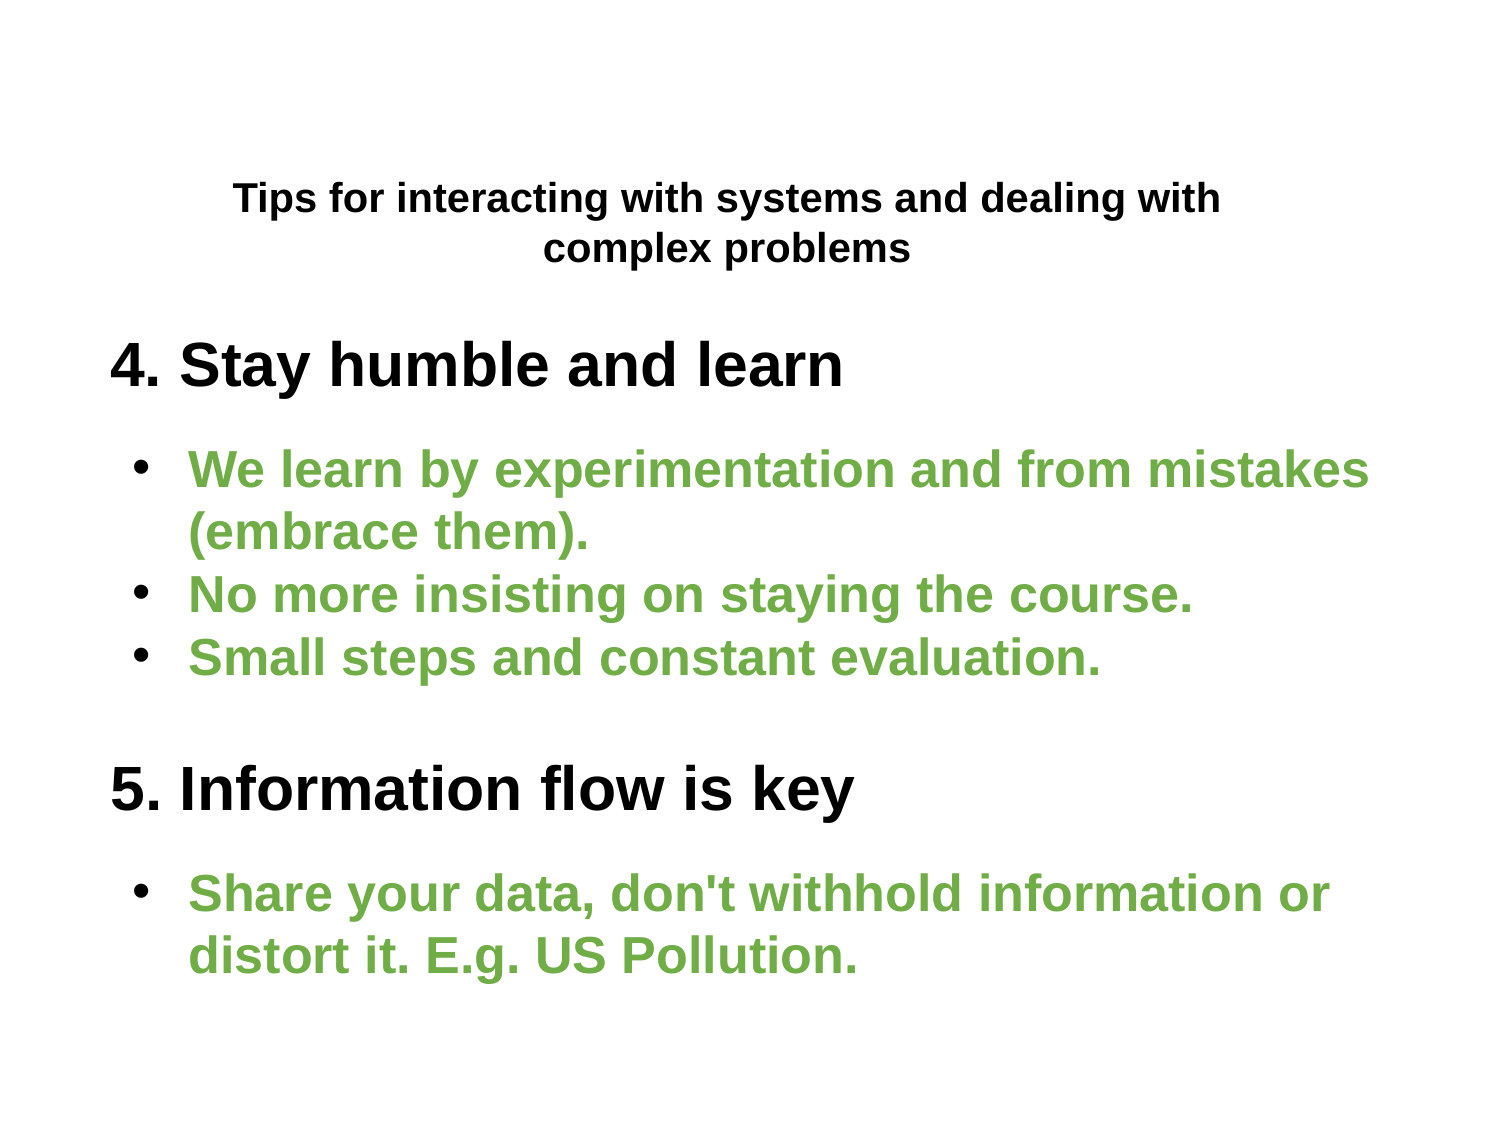

Tips for interacting with systems and dealing with complex problems
4. Stay humble and learn
We learn by experimentation and from mistakes (embrace them).
No more insisting on staying the course.
Small steps and constant evaluation.

5. Information flow is key
Share your data, don't withhold information or distort it. E.g. US Pollution.